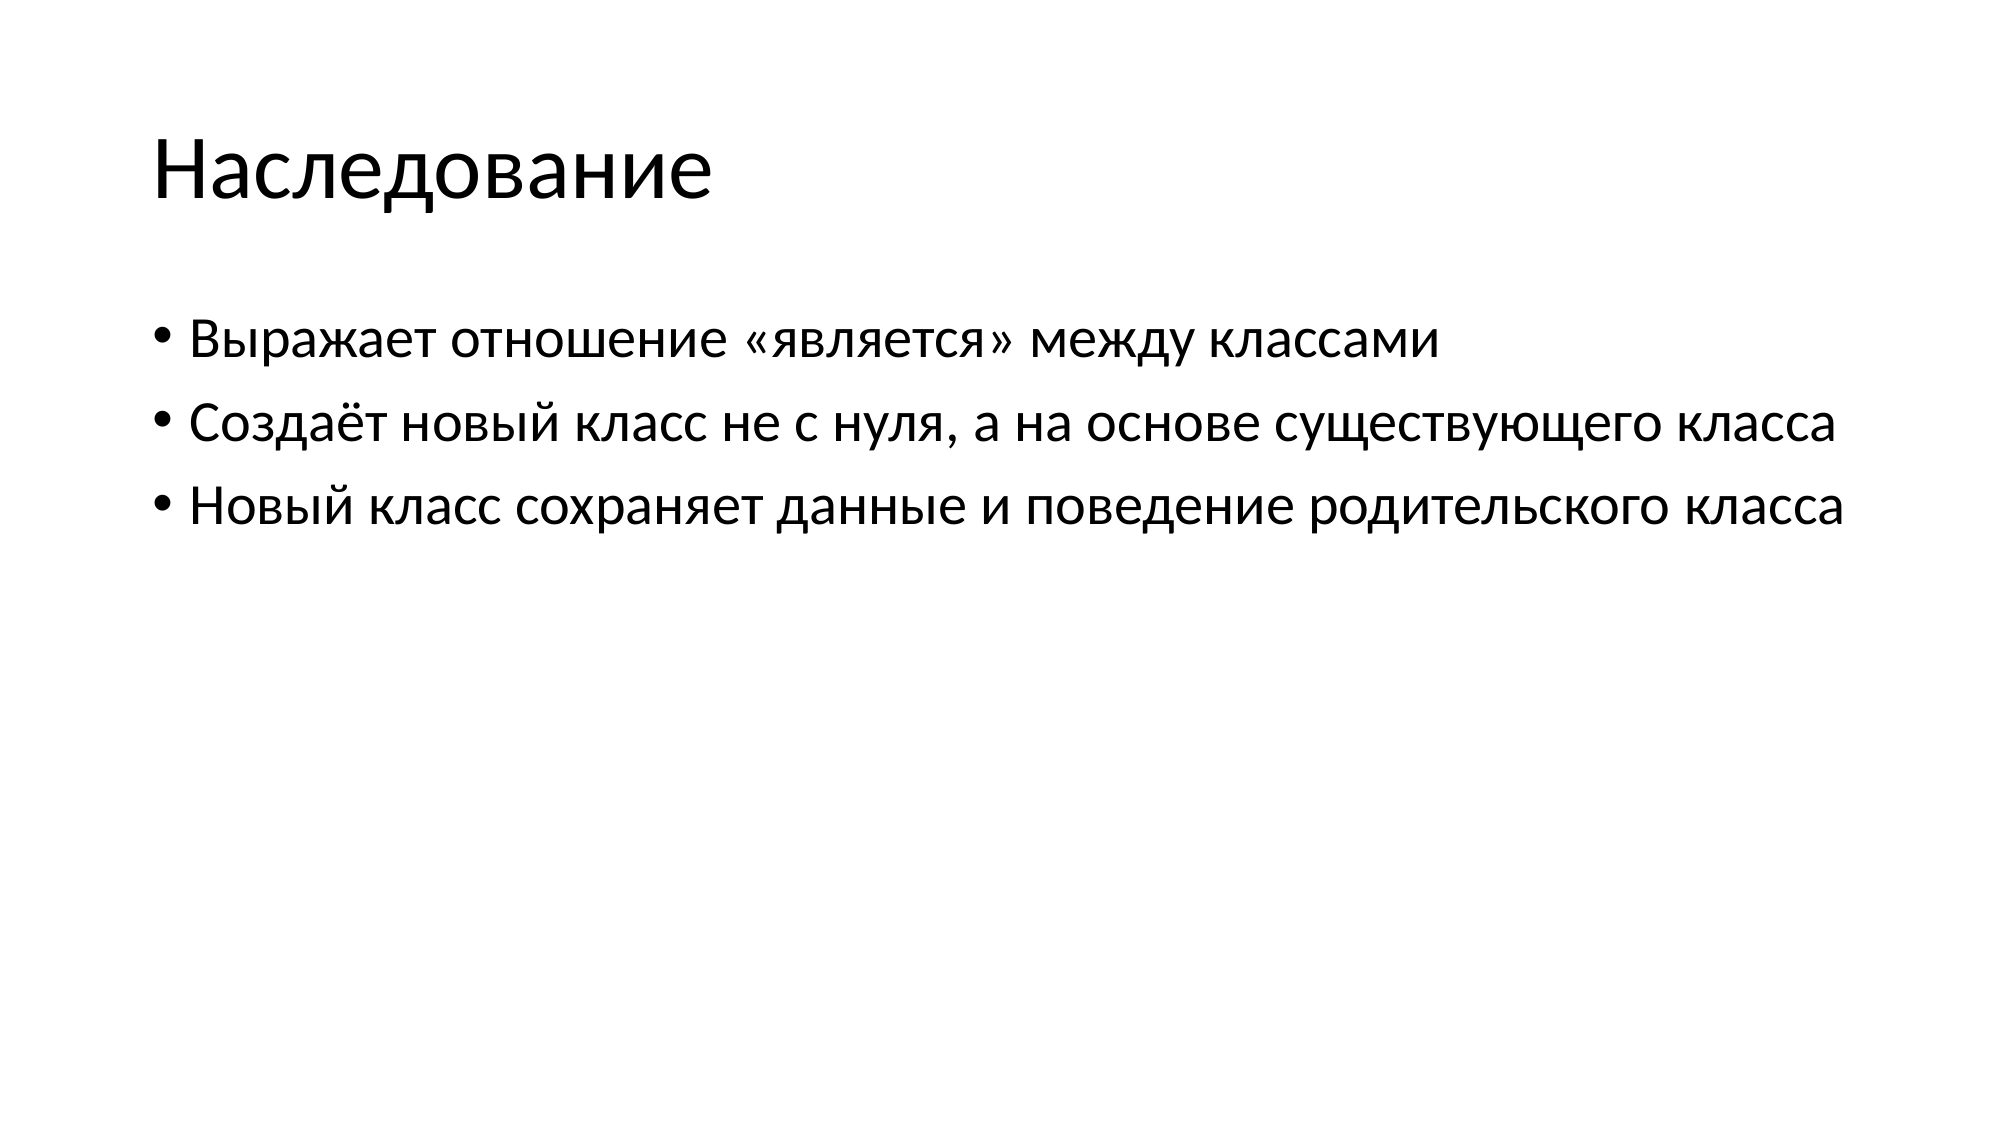

# Наследование
Выражает отношение «является» между классами
Создаёт новый класс не с нуля, а на основе существующего класса
Новый класс сохраняет данные и поведение родительского класса